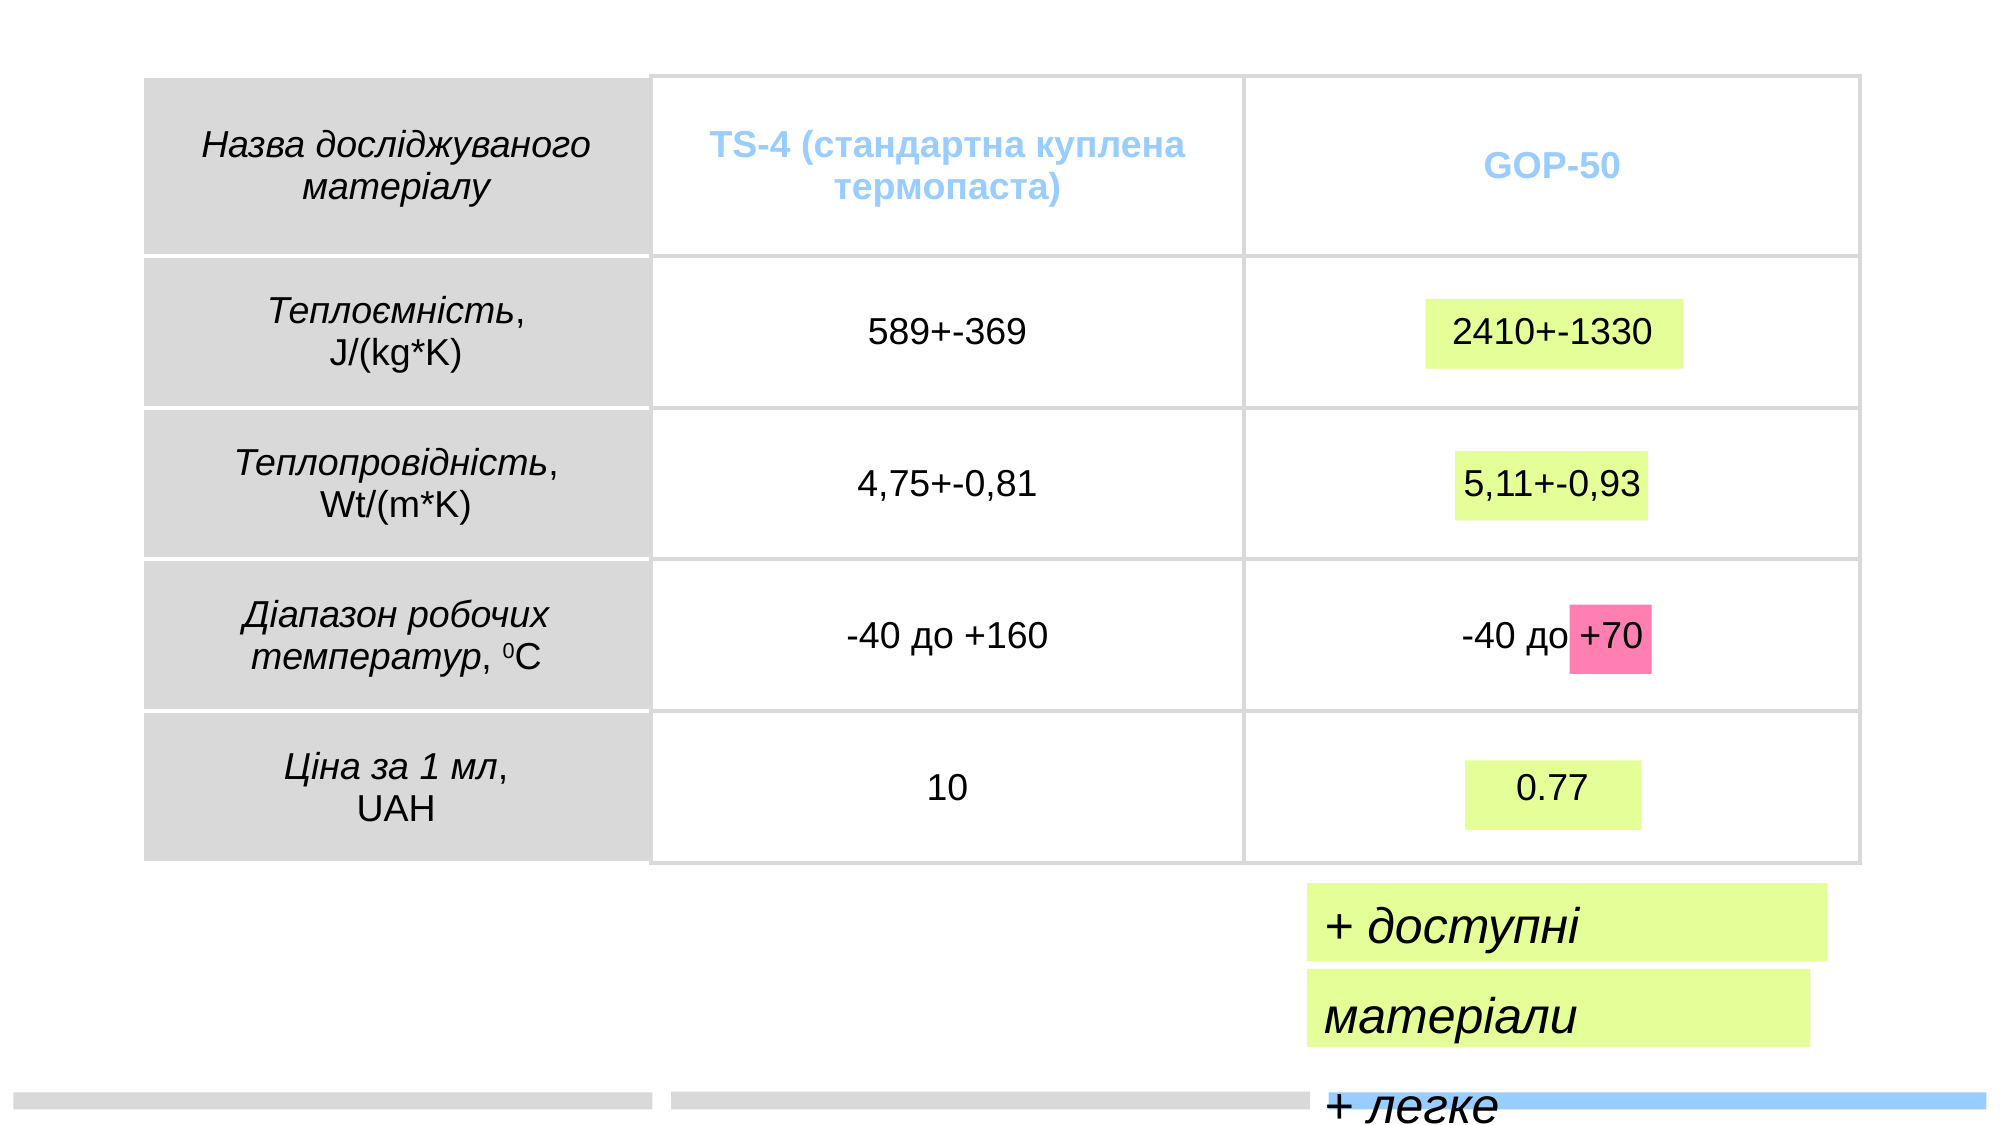

| Назва досліджуваного матеріалу | TS-4 (стандартна куплена термопаста) | GOP-50 |
| --- | --- | --- |
| Теплоємність, J/(kg\*K) | 589+-369 | 2410+-1330 |
| Теплопровідність, Wt/(m\*K) | 4,75+-0,81 | 5,11+-0,93 |
| Діапазон робочих температур, 0C | -40 до +160 | -40 до +70 |
| Ціна за 1 мл, UAH | 10 | 0.77 |

+ доступні матеріали
+ легке виготовлення